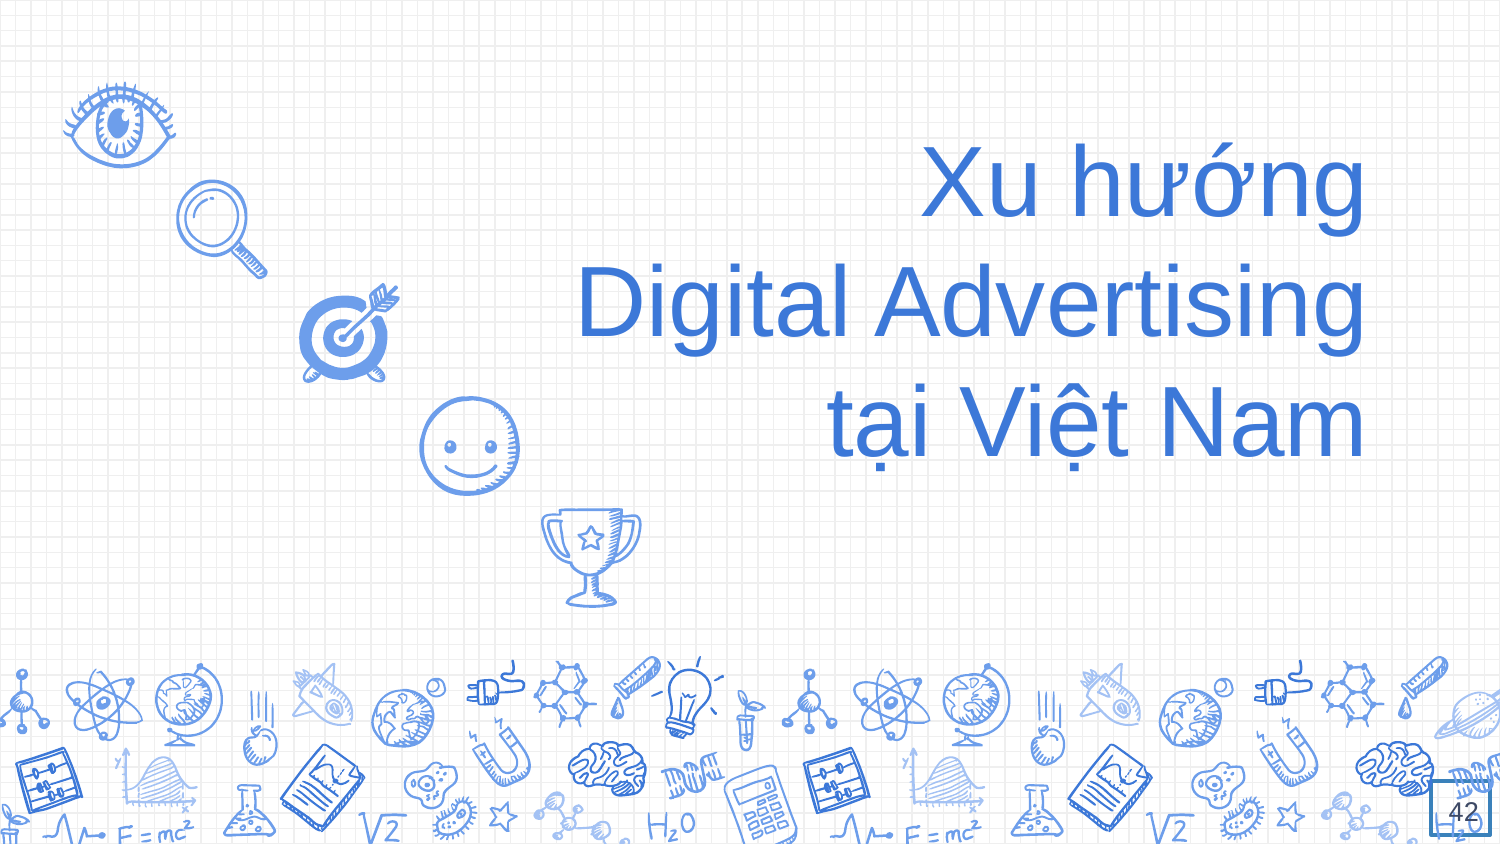

# Xu hướng Digital Advertising tại Việt Nam

42